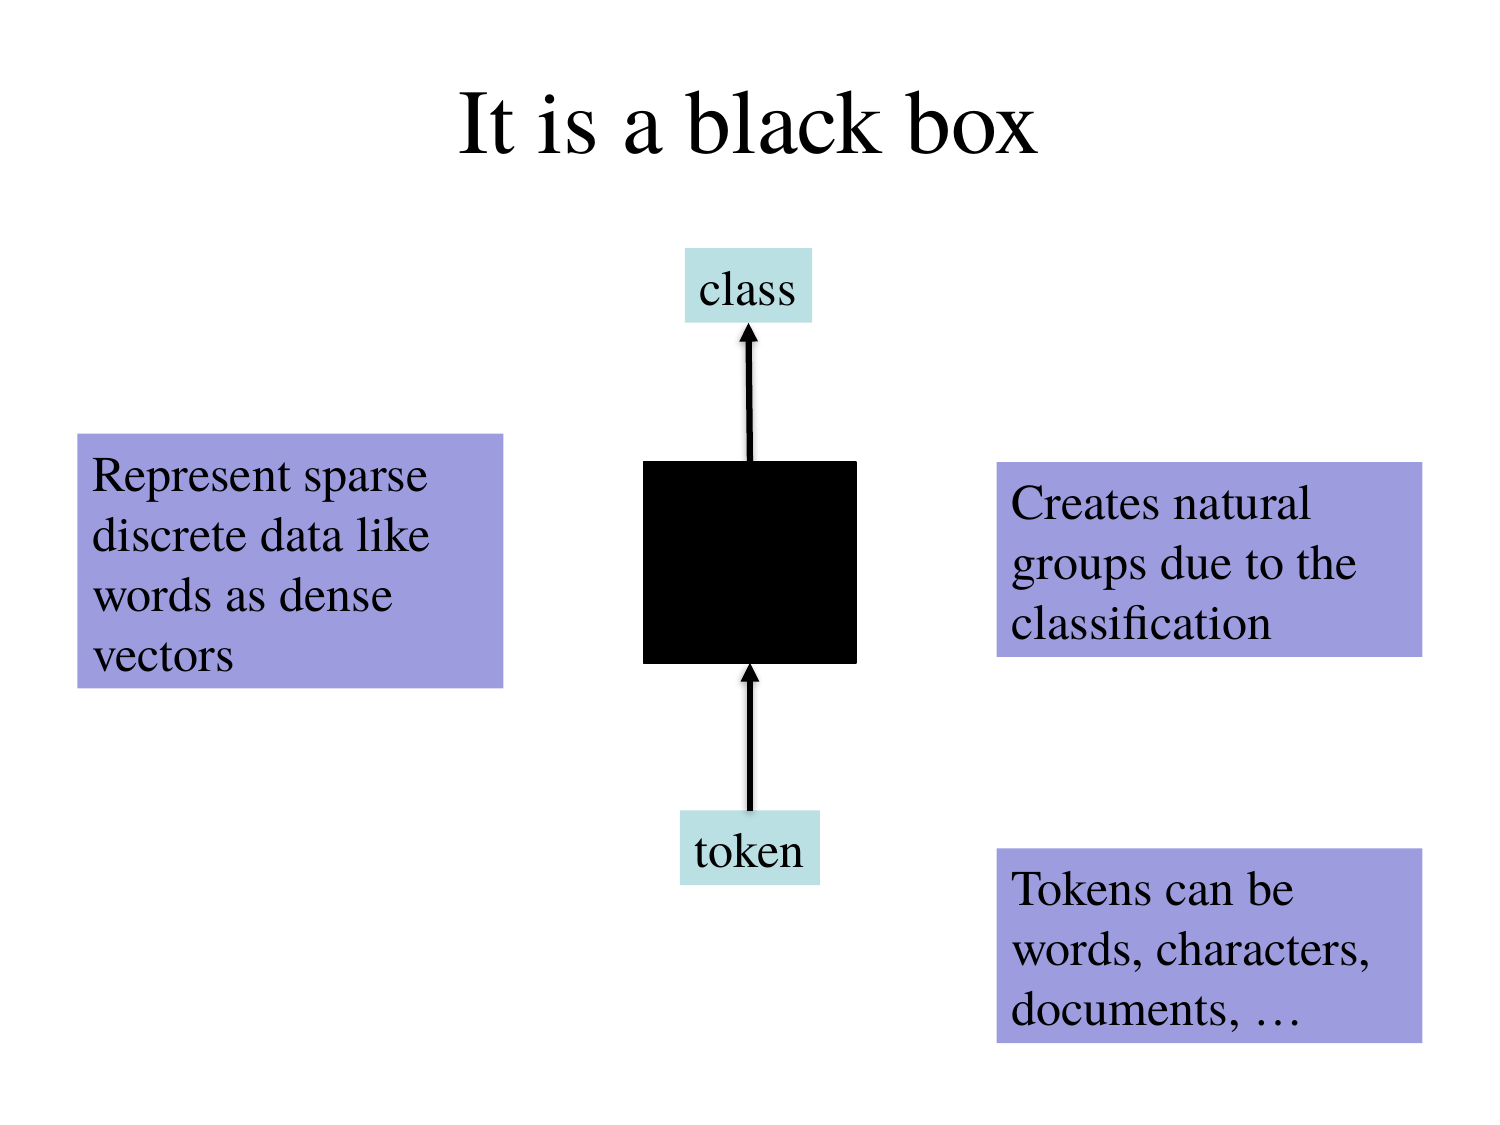

# It is a black box
class
Represent sparse discrete data like words as dense vectors

Creates natural groups due to the classification
token
Tokens can be words, characters, documents, …